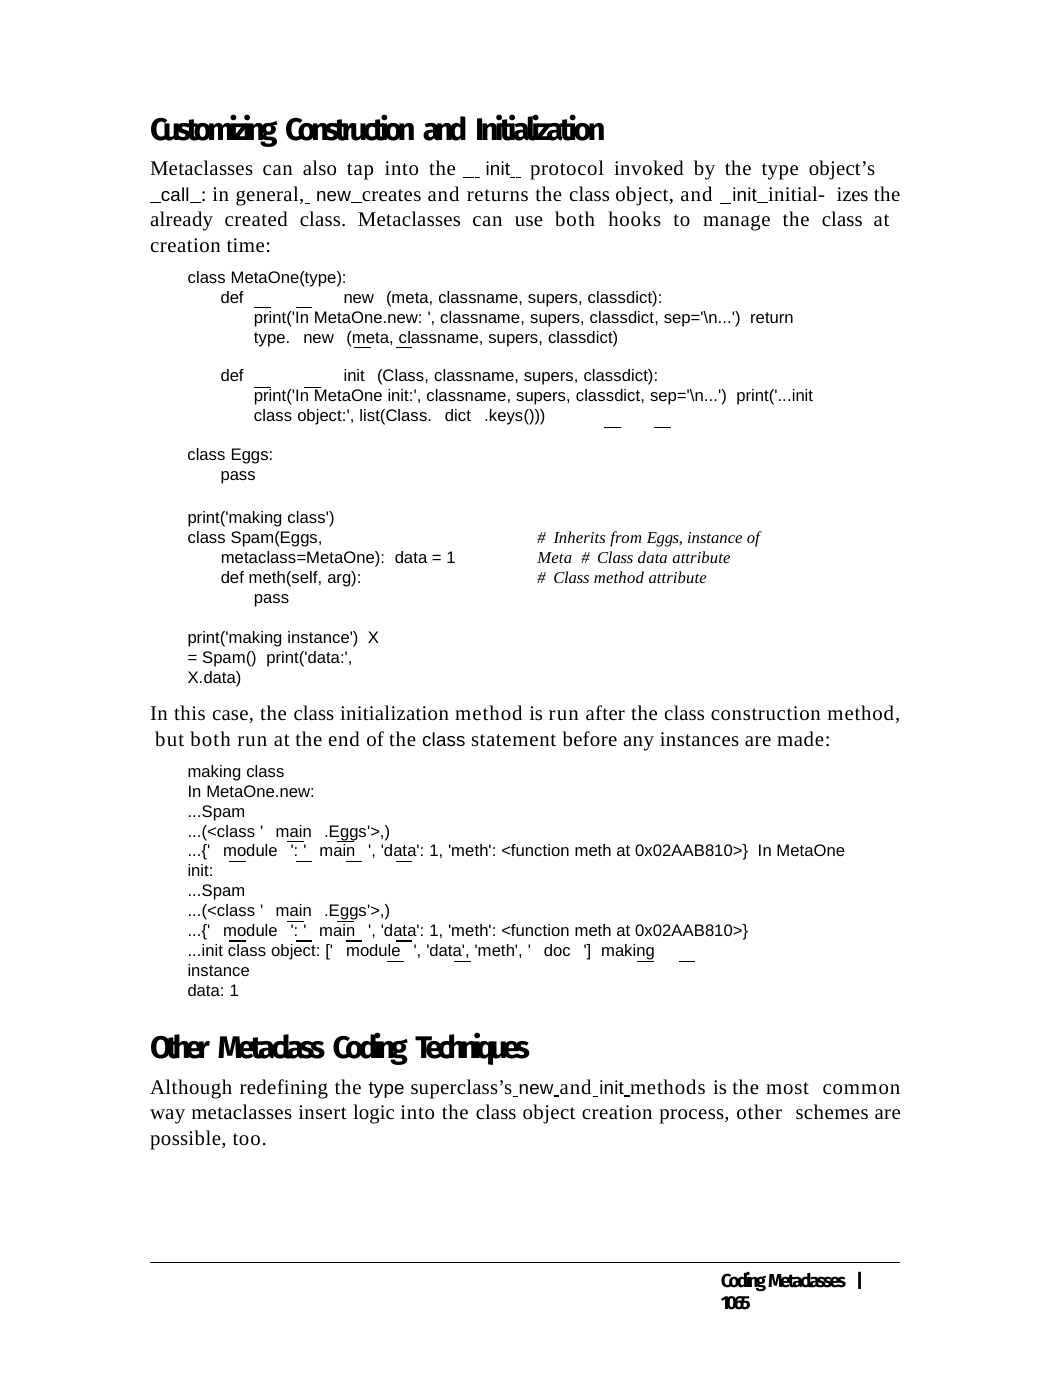

Customizing Construction and Initialization
Metaclasses can also tap into the    init  protocol invoked by the type object’s
  call  : in general, new  creates and returns the class object, and   init  initial-  izes the already created class. Metaclasses can use both hooks to manage the class at  creation time:
class MetaOne(type):
def	new (meta, classname, supers, classdict):
print('In MetaOne.new: ', classname, supers, classdict, sep='\n...')  return type. new (meta, classname, supers, classdict)

def	init (Class, classname, supers, classdict):
print('In MetaOne init:', classname, supers, classdict, sep='\n...')  print('...init class object:', list(Class. dict .keys()))

class Eggs:  pass

print('making class')
class Spam(Eggs, metaclass=MetaOne):  data = 1
def meth(self, arg):  pass
# Inherits from Eggs, instance of Meta  # Class data attribute
# Class method attribute
print('making instance')  X = Spam()  print('data:', X.data)
In this case, the class initialization method is run after the class construction method,  but both run at the end of the class statement before any instances are made:
making class
In MetaOne.new:
...Spam
...(<class ' main .Eggs'>,)
...{' module ': ' main ', 'data': 1, 'meth': <function meth at 0x02AAB810>}  In MetaOne init:
...Spam
...(<class ' main .Eggs'>,)
...{' module ': ' main ', 'data': 1, 'meth': <function meth at 0x02AAB810>}
...init class object: [' module ', 'data', 'meth', ' doc ']  making instance
data: 1

Other Metaclass Coding Techniques
Although redefining the type superclass’s new and init methods is the most  common way metaclasses insert logic into the class object creation process, other  schemes are possible, too.

Coding Metaclasses  |  1065